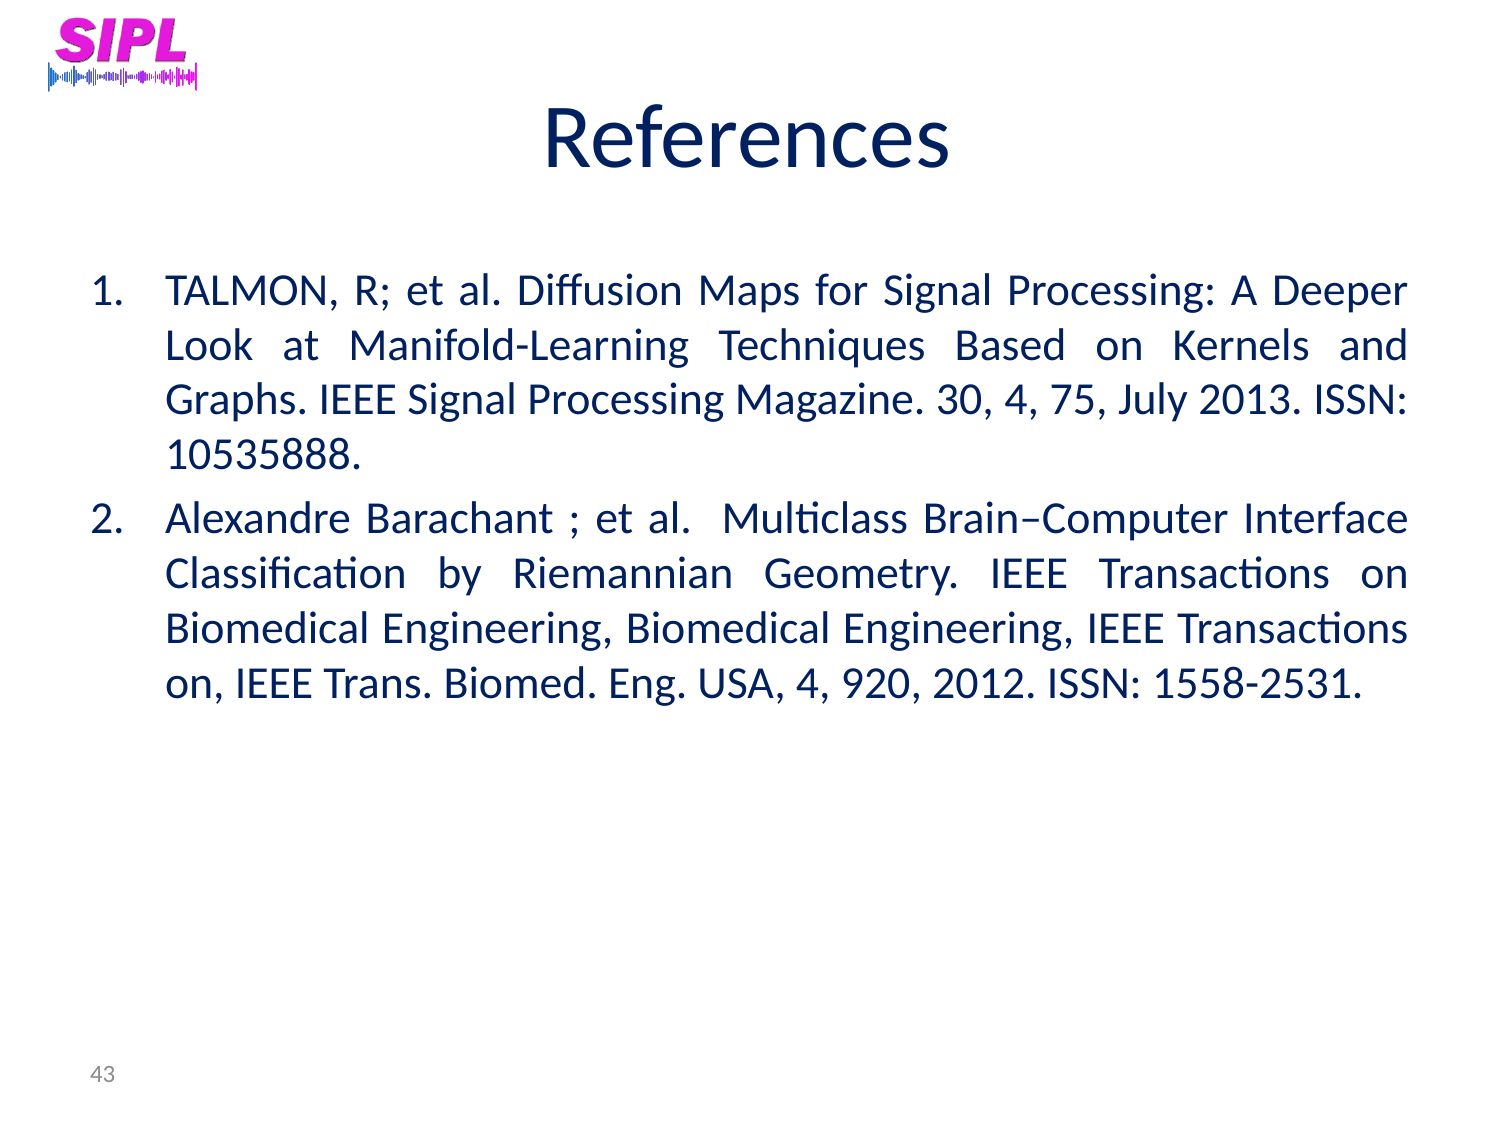

# References

TALMON, R; et al.‪ Diffusion Maps for Signal Processing: A Deeper Look at Manifold-Learning Techniques Based on Kernels and Graphs.‪ IEEE Signal Processing Magazine.‪ 30, 4, 75, July 2013.‪ ISSN: 10535888.‪‬‬‬‬‬‬‬‬‬‬‬‬‬‬‬‬‬‬‬‬‬‬‬‬‬‬‬‬‬‬
Alexandre Barachant ; et al.  Multiclass Brain–Computer Interface Classification by Riemannian Geometry.‪ IEEE Transactions on Biomedical Engineering, Biomedical Engineering, IEEE Transactions on, IEEE Trans. Biomed. Eng.‪ USA, 4, 920, 2012.‪ ISSN: 1558-2531.‪‬‬‬‬‬‬‬‬‬‬‬‬‬‬‬‬‬‬‬‬‬‬‬‬
43